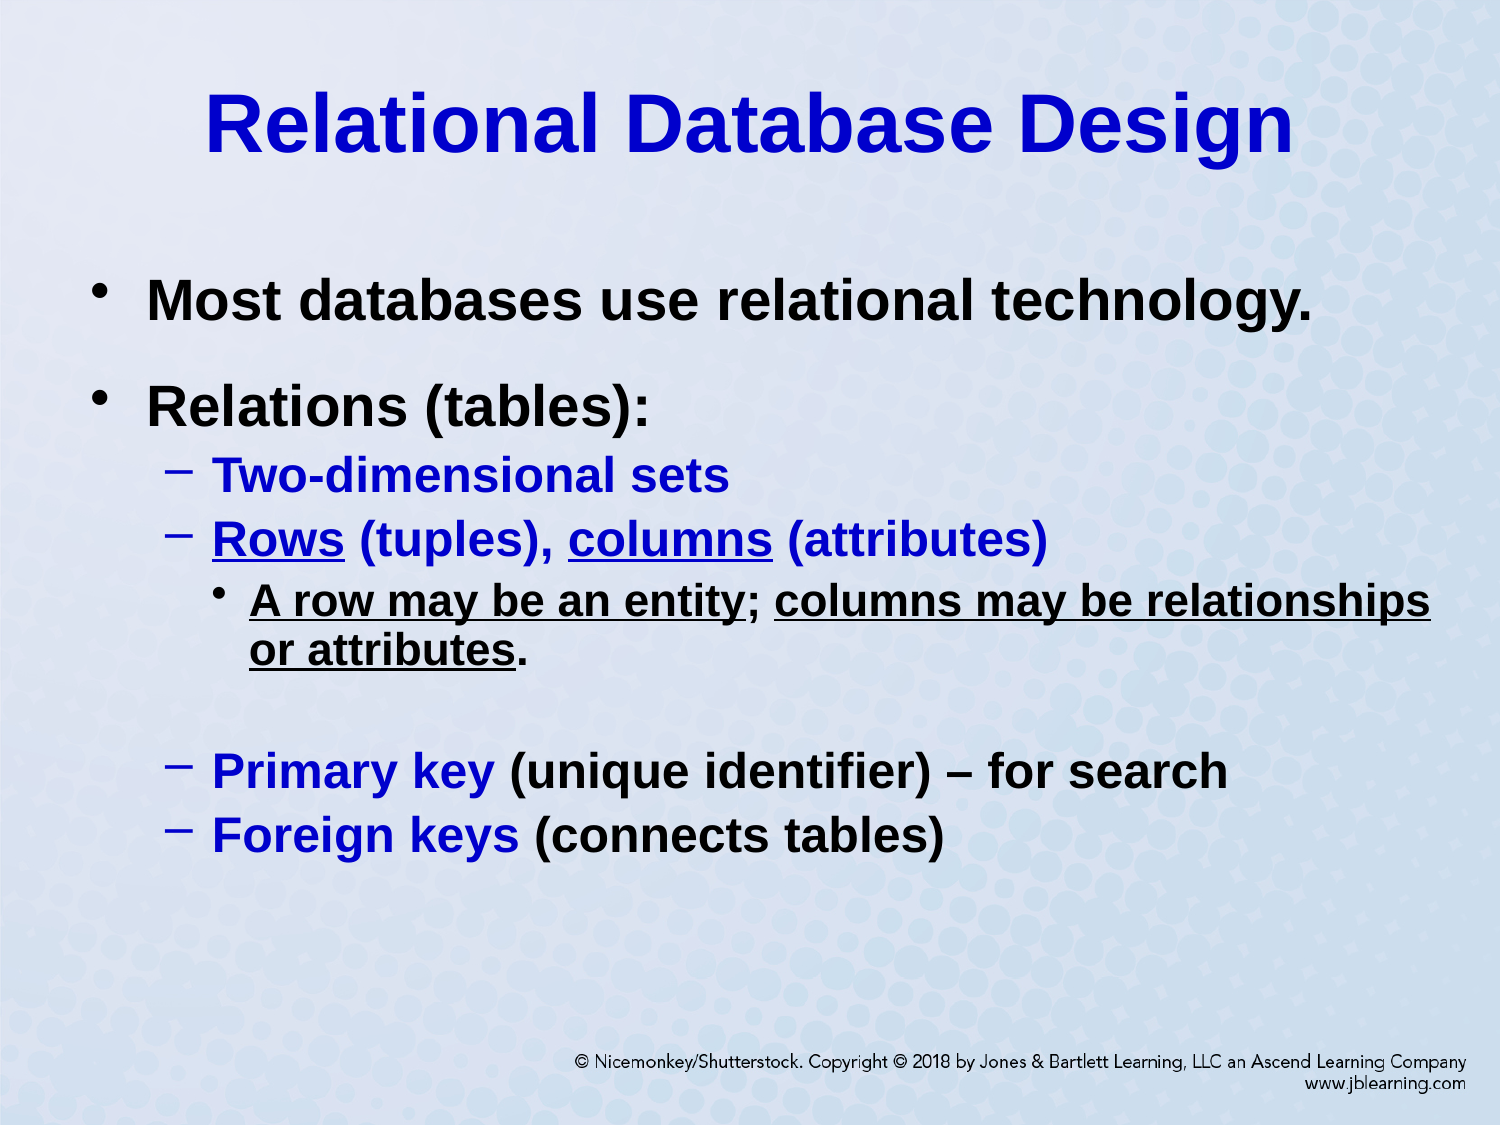

# Relational Database Design
Most databases use relational technology.

Relations (tables):
Two-dimensional sets
Rows (tuples), columns (attributes)
A row may be an entity; columns may be relationships or attributes.

Primary key (unique identifier) – for search
Foreign keys (connects tables)